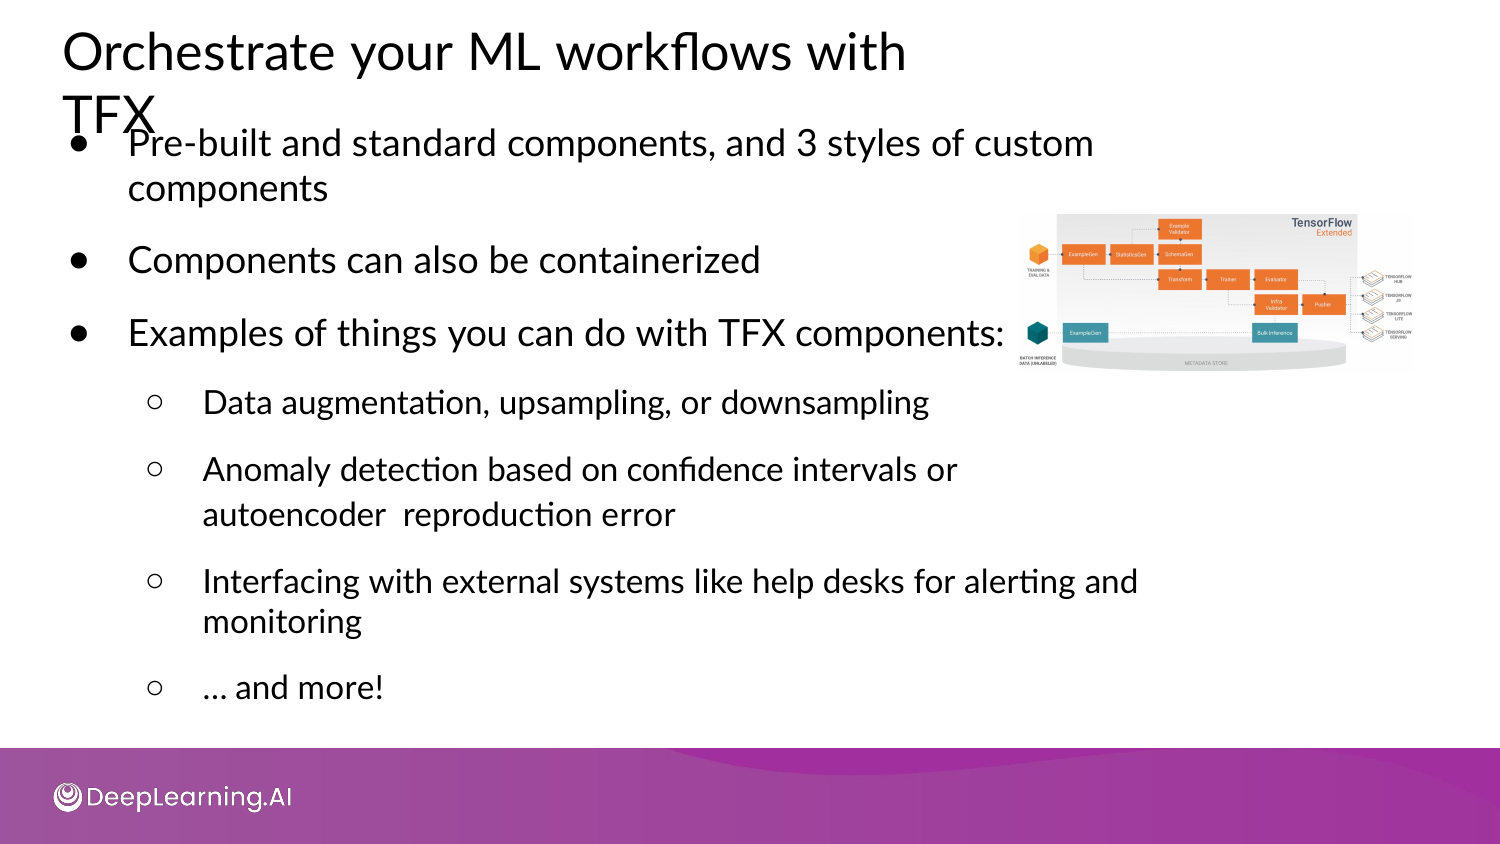

# Orchestrate your ML workﬂows with TFX
Pre-built and standard components, and 3 styles of custom components
Components can also be containerized
Examples of things you can do with TFX components:
Data augmentation, upsampling, or downsampling
Anomaly detection based on conﬁdence intervals or autoencoder  reproduction error
Interfacing with external systems like help desks for alerting and monitoring
… and more!